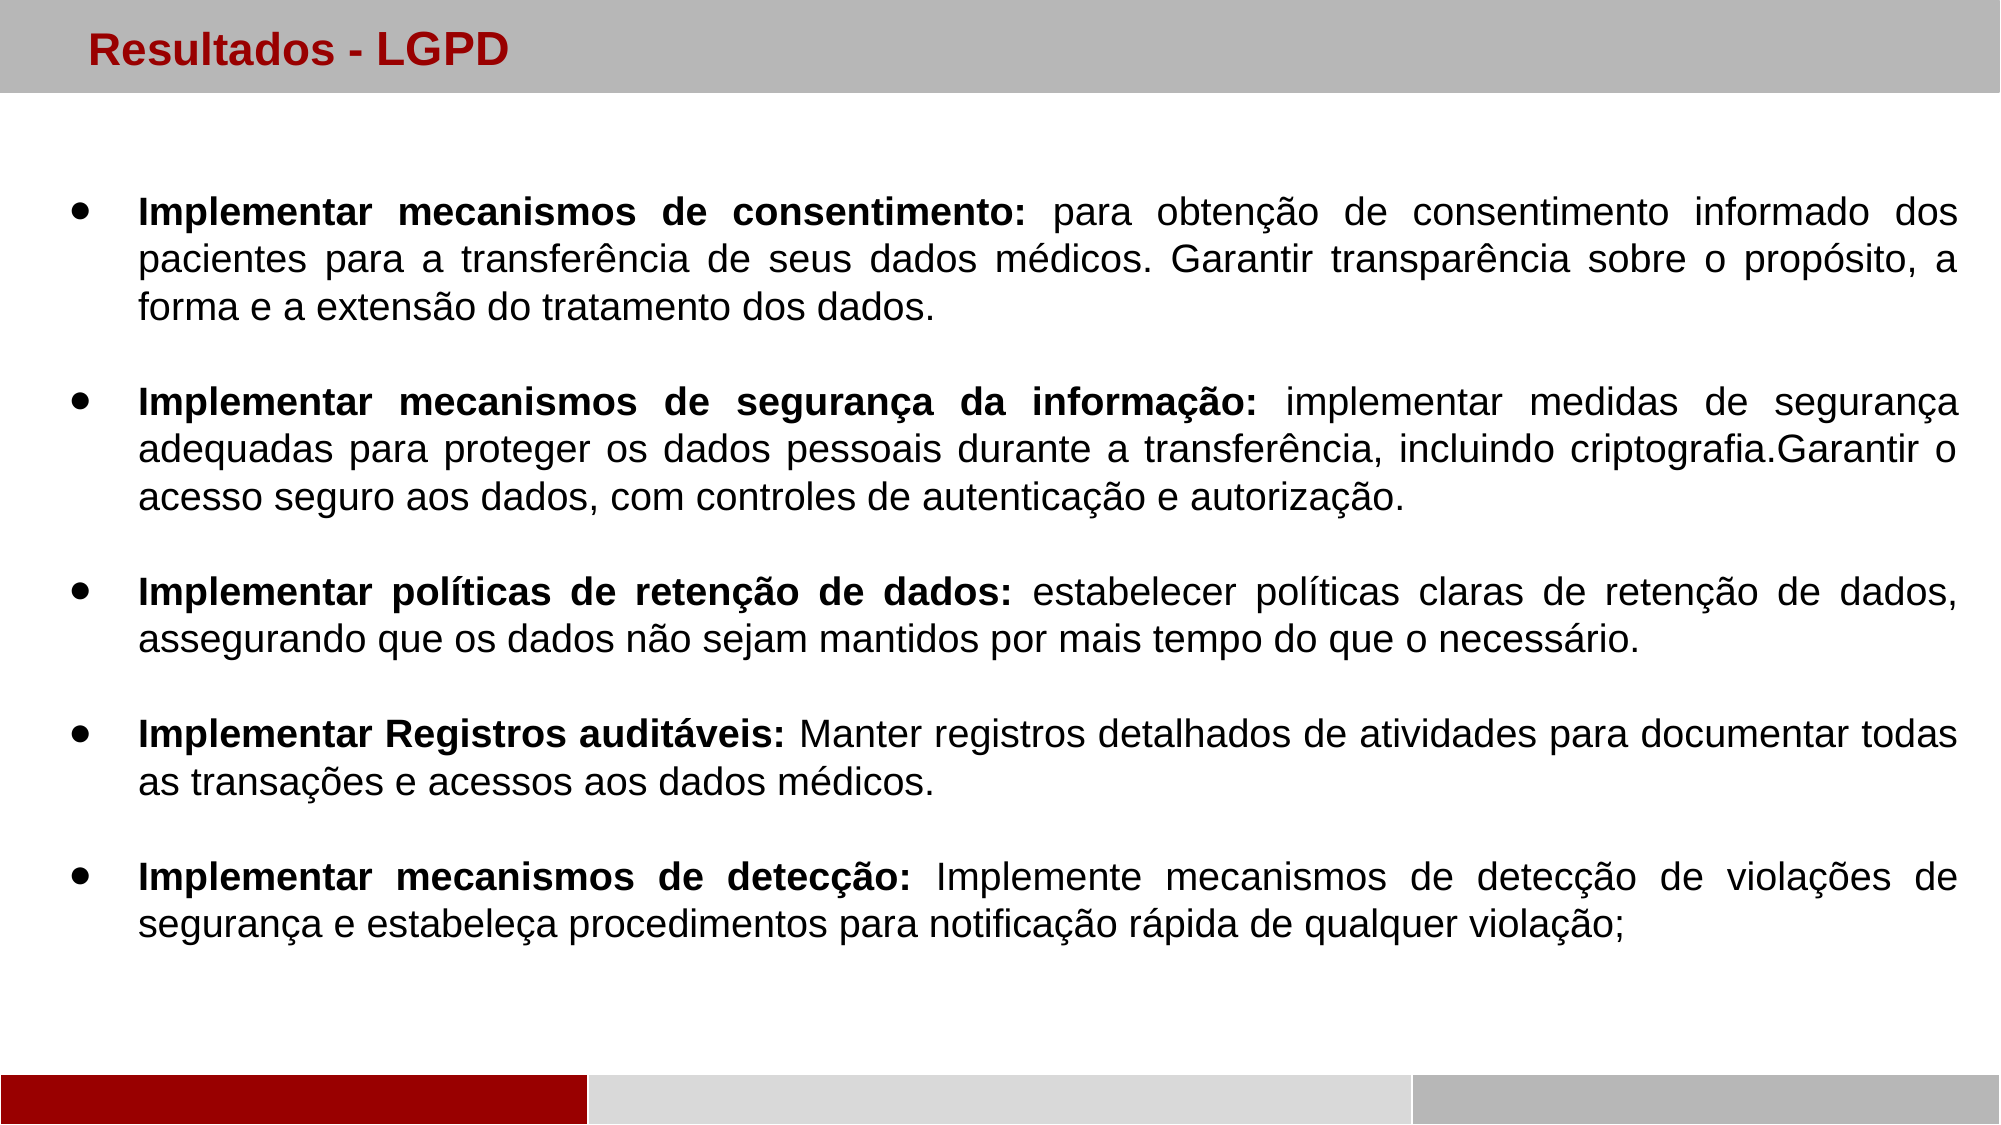

Resultados - LGPD

Implementar mecanismos de consentimento: para obtenção de consentimento informado dos pacientes para a transferência de seus dados médicos. Garantir transparência sobre o propósito, a forma e a extensão do tratamento dos dados.

Implementar mecanismos de segurança da informação: implementar medidas de segurança adequadas para proteger os dados pessoais durante a transferência, incluindo criptografia.Garantir o acesso seguro aos dados, com controles de autenticação e autorização.

Implementar políticas de retenção de dados: estabelecer políticas claras de retenção de dados, assegurando que os dados não sejam mantidos por mais tempo do que o necessário.

Implementar Registros auditáveis: Manter registros detalhados de atividades para documentar todas as transações e acessos aos dados médicos.

Implementar mecanismos de detecção: Implemente mecanismos de detecção de violações de segurança e estabeleça procedimentos para notificação rápida de qualquer violação;